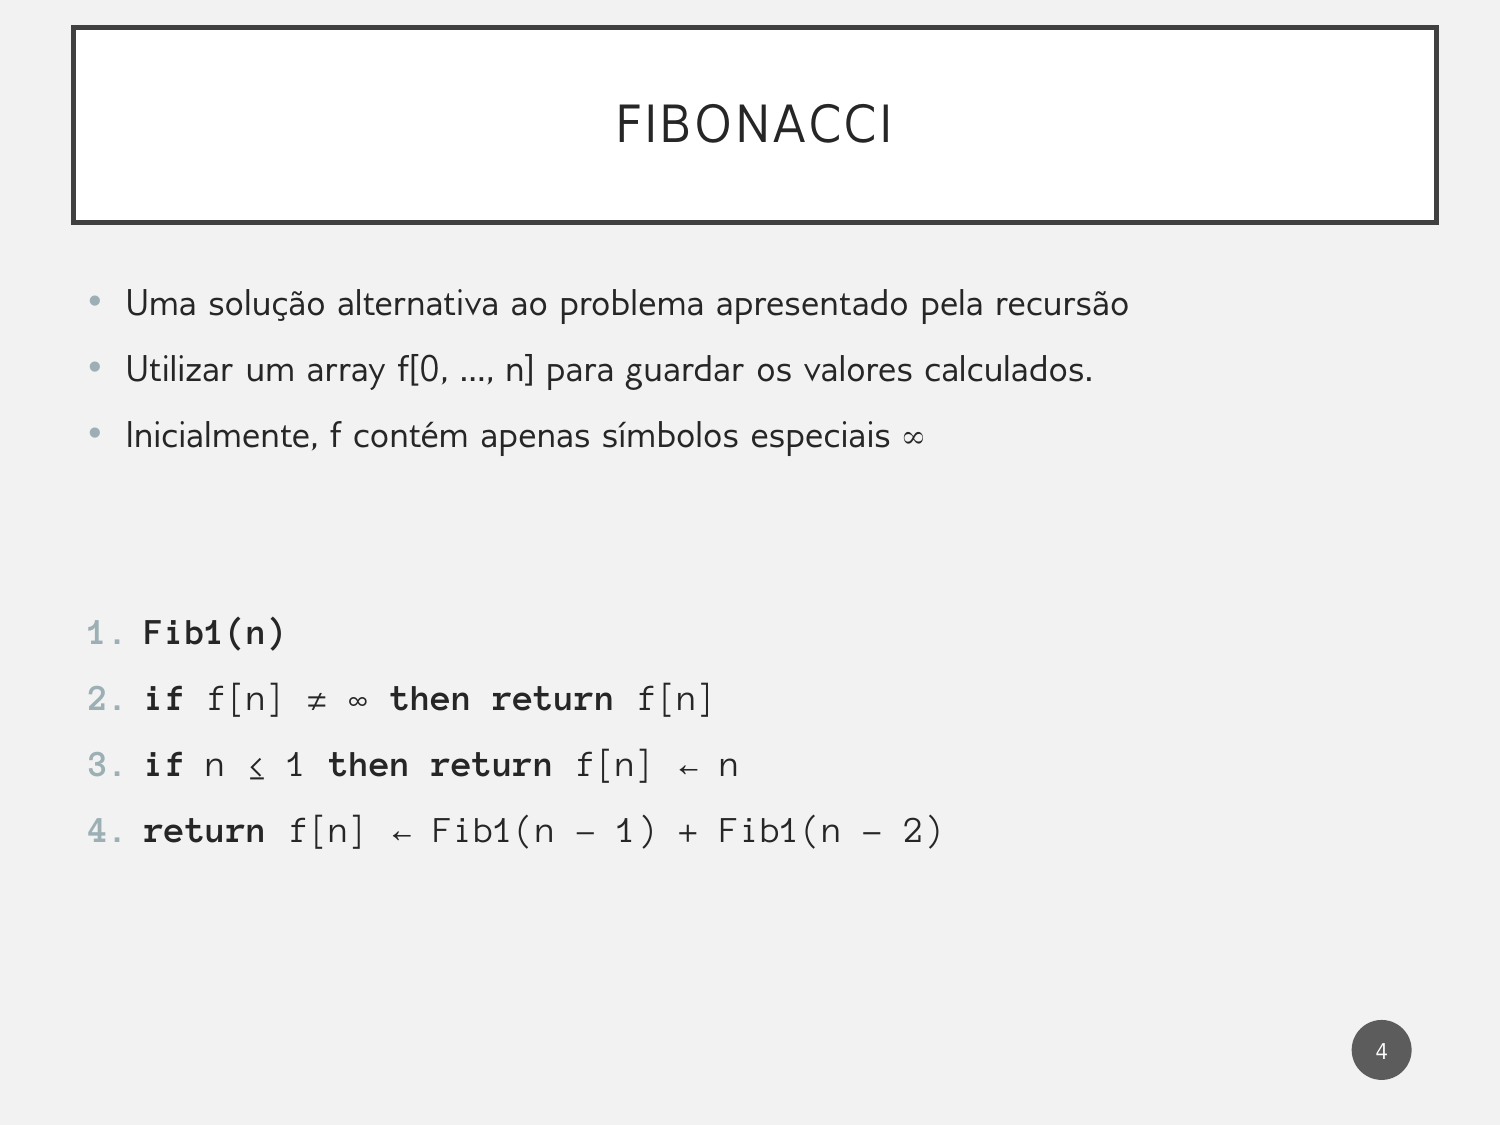

# Fibonacci
Uma solução alternativa ao problema apresentado pela recursão
Utilizar um array f[0, ..., n] para guardar os valores calculados.
Inicialmente, f contém apenas símbolos especiais ∞

Fib1(n)
if f[n] ≠ ∞ then return f[n]
if n ≤ 1 then return f[n] ← n
return f[n] ← Fib1(n – 1) + Fib1(n - 2)

4